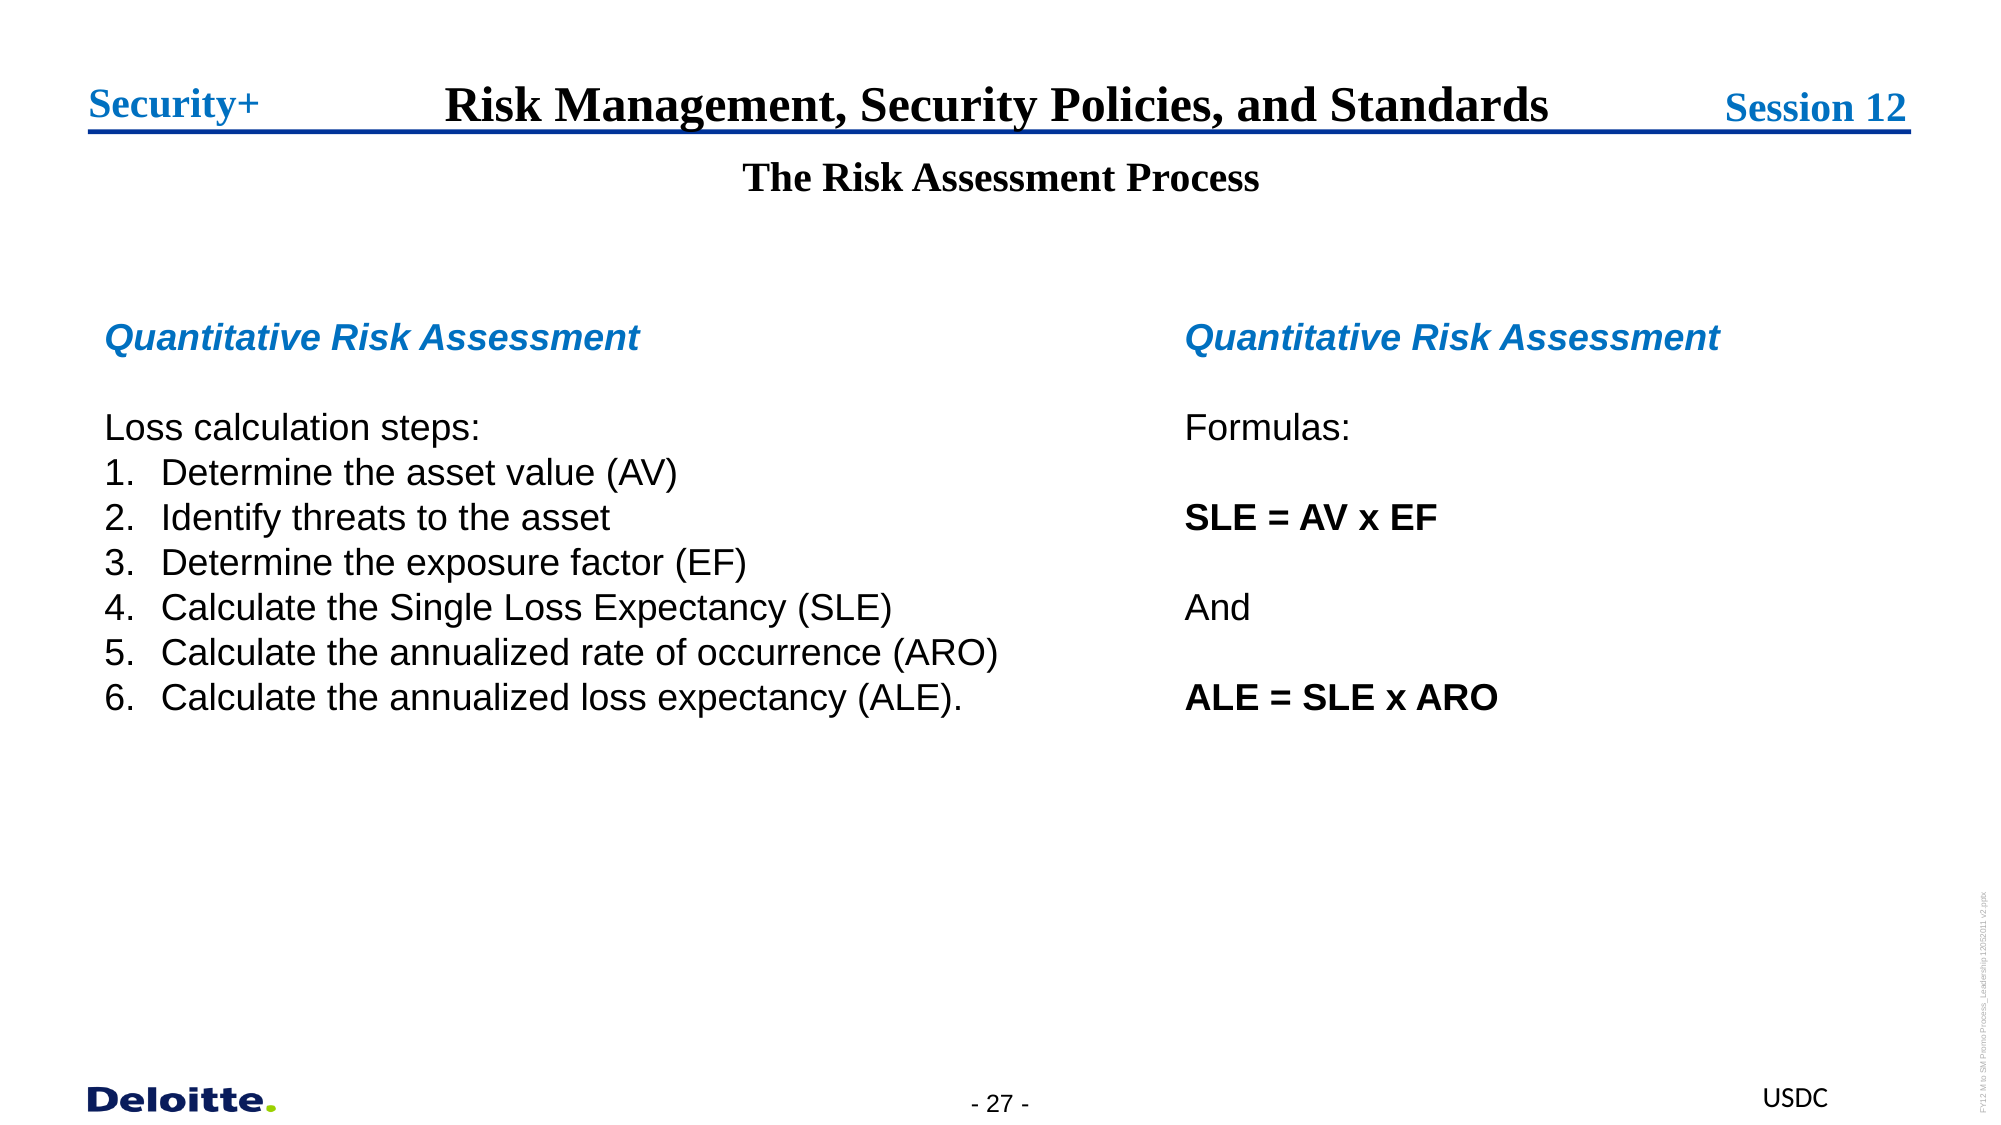

Risk Management, Security Policies, and Standards
Security+
Session 12
  The Risk Assessment Process
Quantitative Risk Assessment

Loss calculation steps:
Determine the asset value (AV)
Identify threats to the asset
Determine the exposure factor (EF)
Calculate the Single Loss Expectancy (SLE)
Calculate the annualized rate of occurrence (ARO)
Calculate the annualized loss expectancy (ALE).
Quantitative Risk Assessment

Formulas:

SLE = AV x EF

And

ALE = SLE x ARO